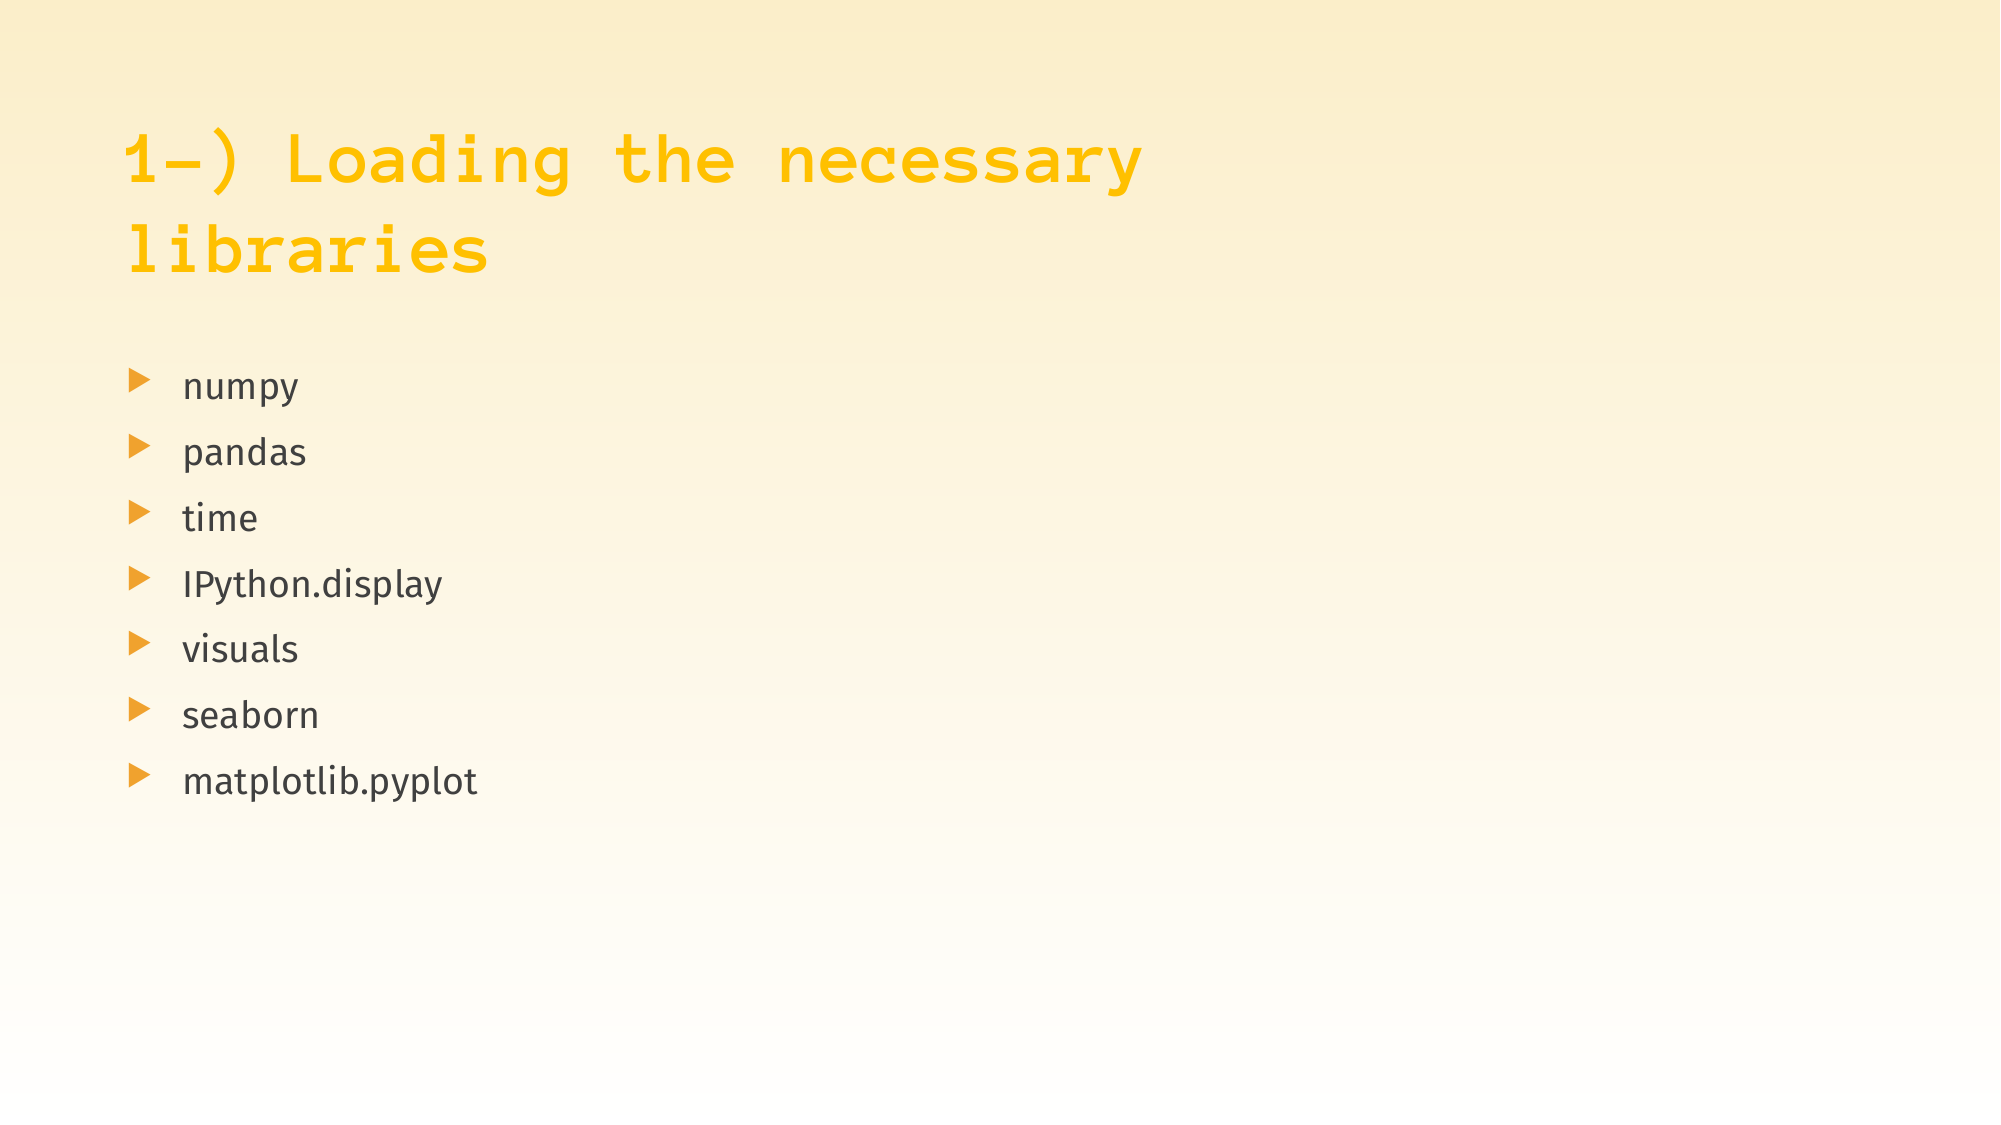

# 1-) Loading the necessary libraries
numpy
pandas
time
IPython.display
visuals
seaborn
matplotlib.pyplot